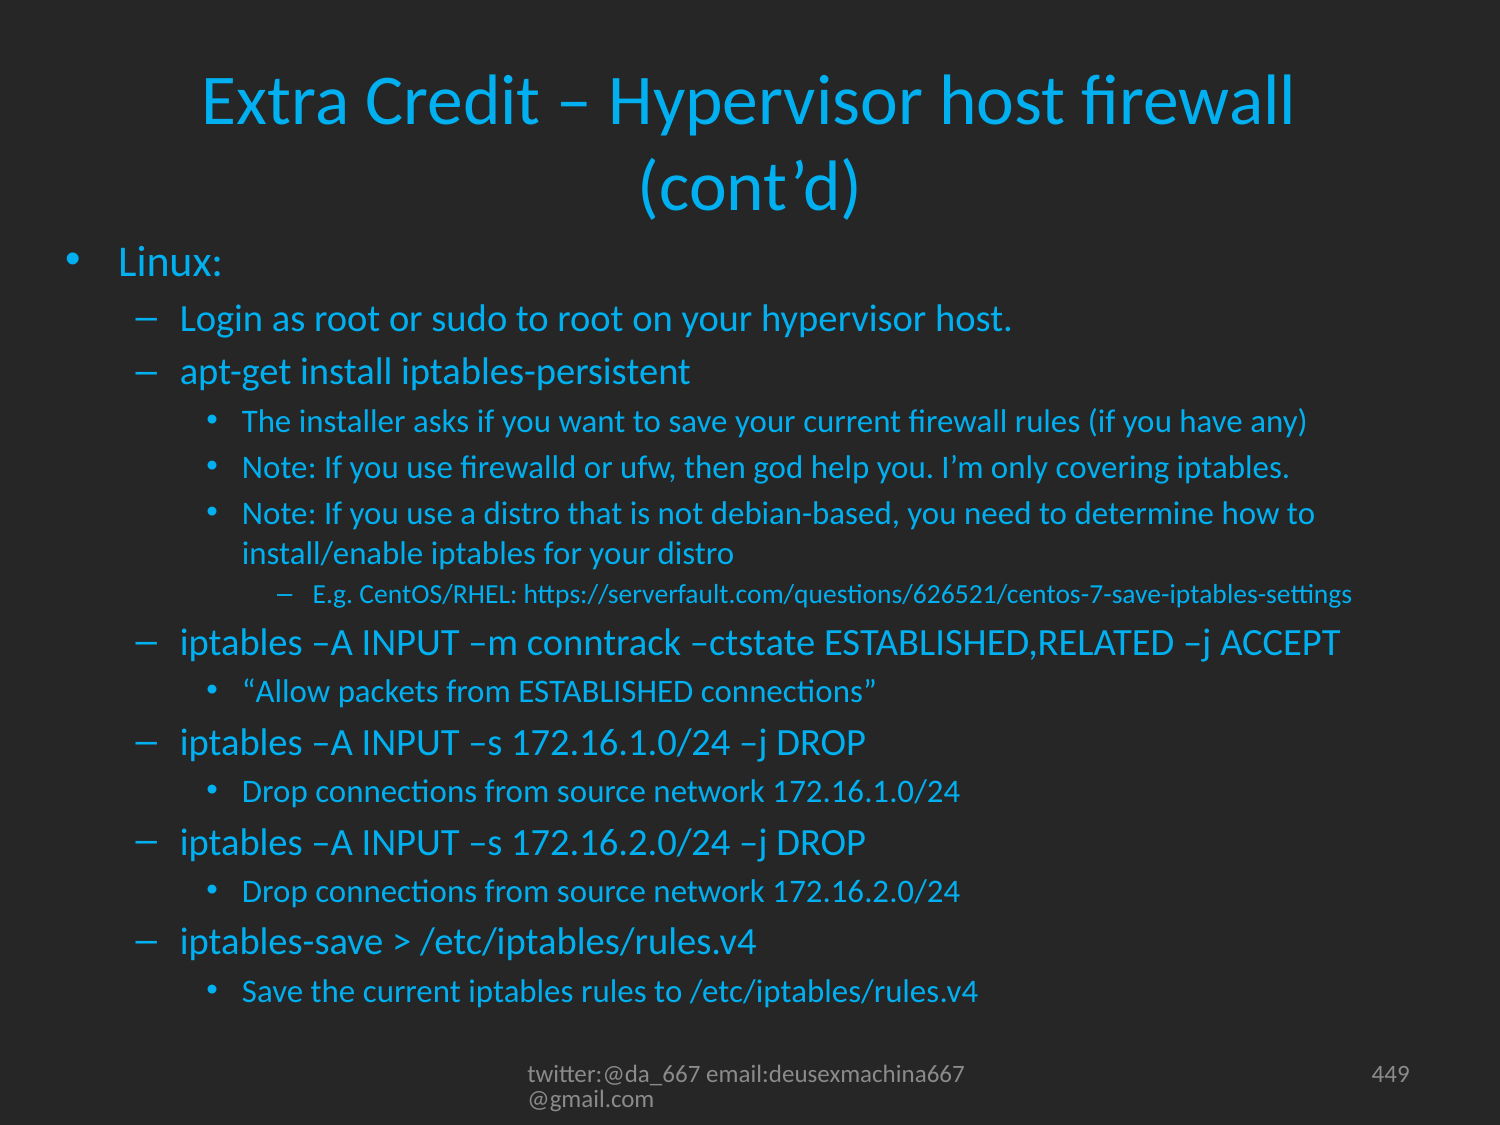

# Extra Credit – Hypervisor host firewall (cont’d)
Linux:
Login as root or sudo to root on your hypervisor host.
apt-get install iptables-persistent
The installer asks if you want to save your current firewall rules (if you have any)
Note: If you use firewalld or ufw, then god help you. I’m only covering iptables.
Note: If you use a distro that is not debian-based, you need to determine how to install/enable iptables for your distro
E.g. CentOS/RHEL: https://serverfault.com/questions/626521/centos-7-save-iptables-settings
iptables –A INPUT –m conntrack –ctstate ESTABLISHED,RELATED –j ACCEPT
“Allow packets from ESTABLISHED connections”
iptables –A INPUT –s 172.16.1.0/24 –j DROP
Drop connections from source network 172.16.1.0/24
iptables –A INPUT –s 172.16.2.0/24 –j DROP
Drop connections from source network 172.16.2.0/24
iptables-save > /etc/iptables/rules.v4
Save the current iptables rules to /etc/iptables/rules.v4

twitter:@da_667 email:deusexmachina667@gmail.com
449